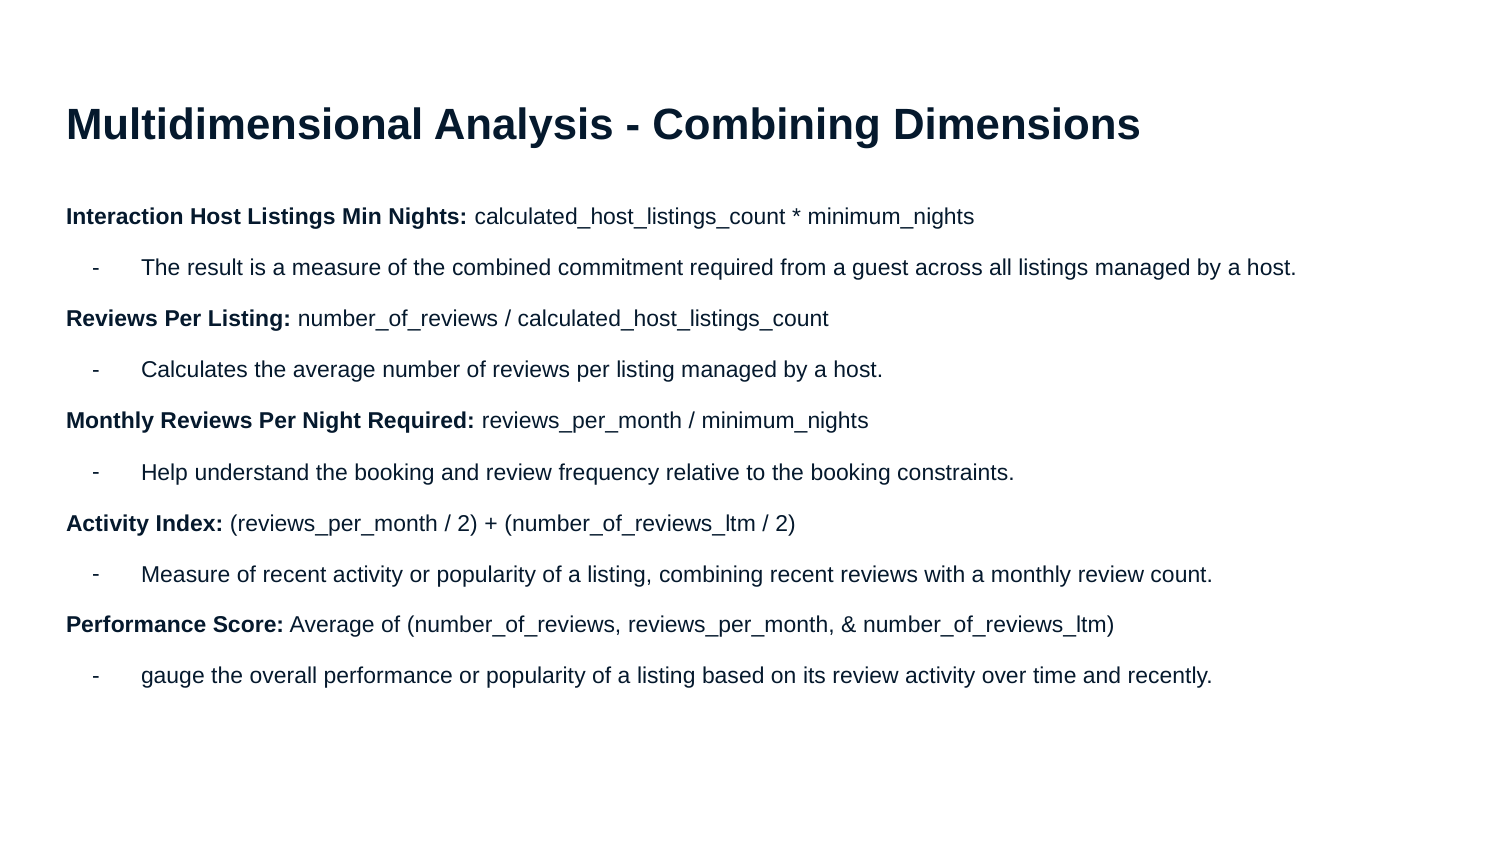

# Multidimensional Analysis - Combining Dimensions
Interaction Host Listings Min Nights: calculated_host_listings_count * minimum_nights
The result is a measure of the combined commitment required from a guest across all listings managed by a host.
Reviews Per Listing: number_of_reviews / calculated_host_listings_count
Calculates the average number of reviews per listing managed by a host.
Monthly Reviews Per Night Required: reviews_per_month / minimum_nights
Help understand the booking and review frequency relative to the booking constraints.
Activity Index: (reviews_per_month / 2) + (number_of_reviews_ltm / 2)
Measure of recent activity or popularity of a listing, combining recent reviews with a monthly review count.
Performance Score: Average of (number_of_reviews, reviews_per_month, & number_of_reviews_ltm)
gauge the overall performance or popularity of a listing based on its review activity over time and recently.